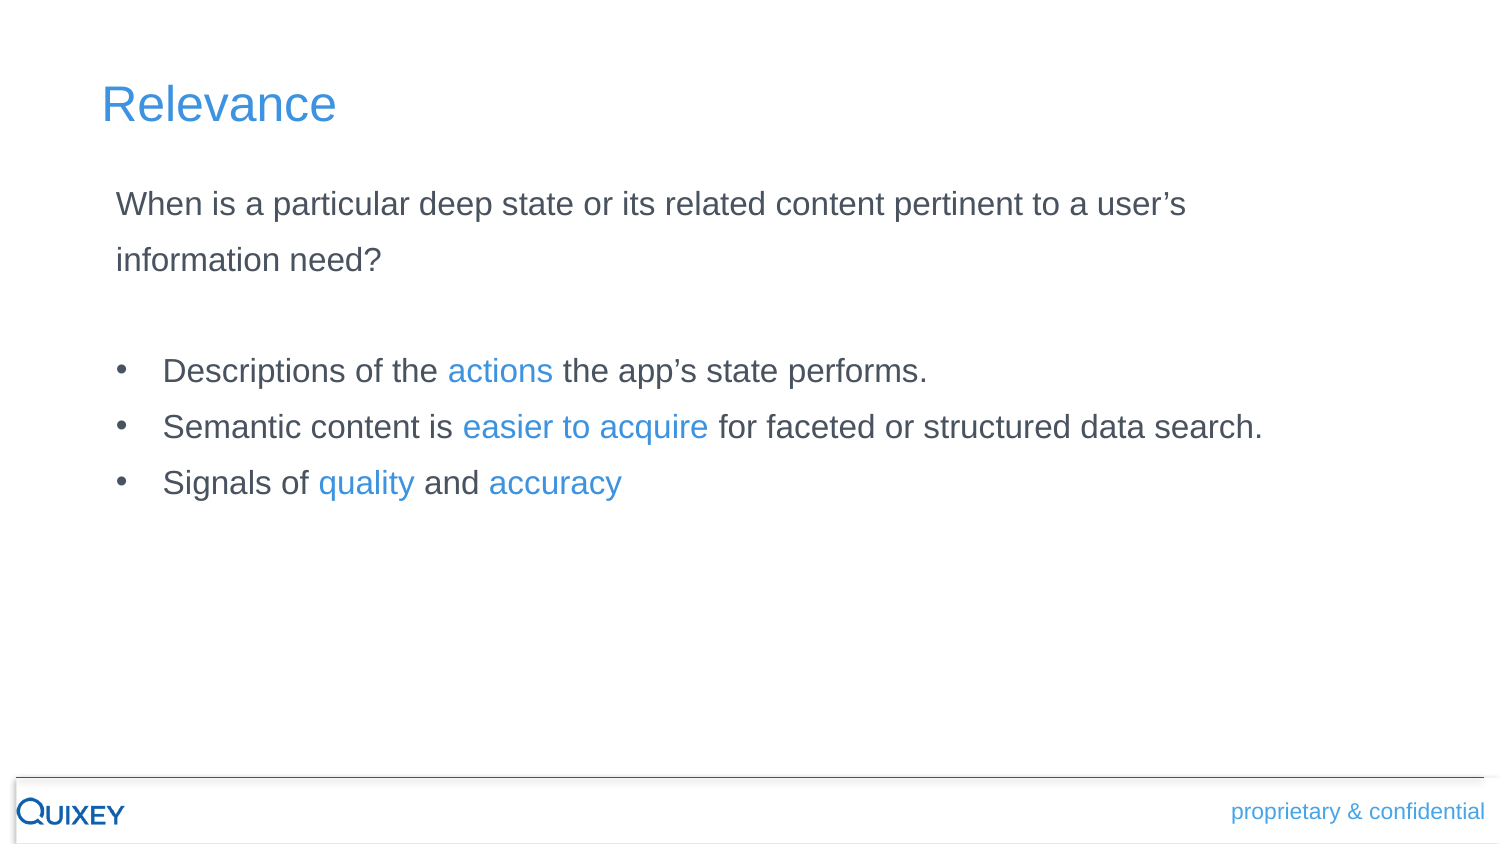

Relevance
When is a particular deep state or its related content pertinent to a user’s information need?

Descriptions of the actions the app’s state performs.
Semantic content is easier to acquire for faceted or structured data search.
Signals of quality and accuracy